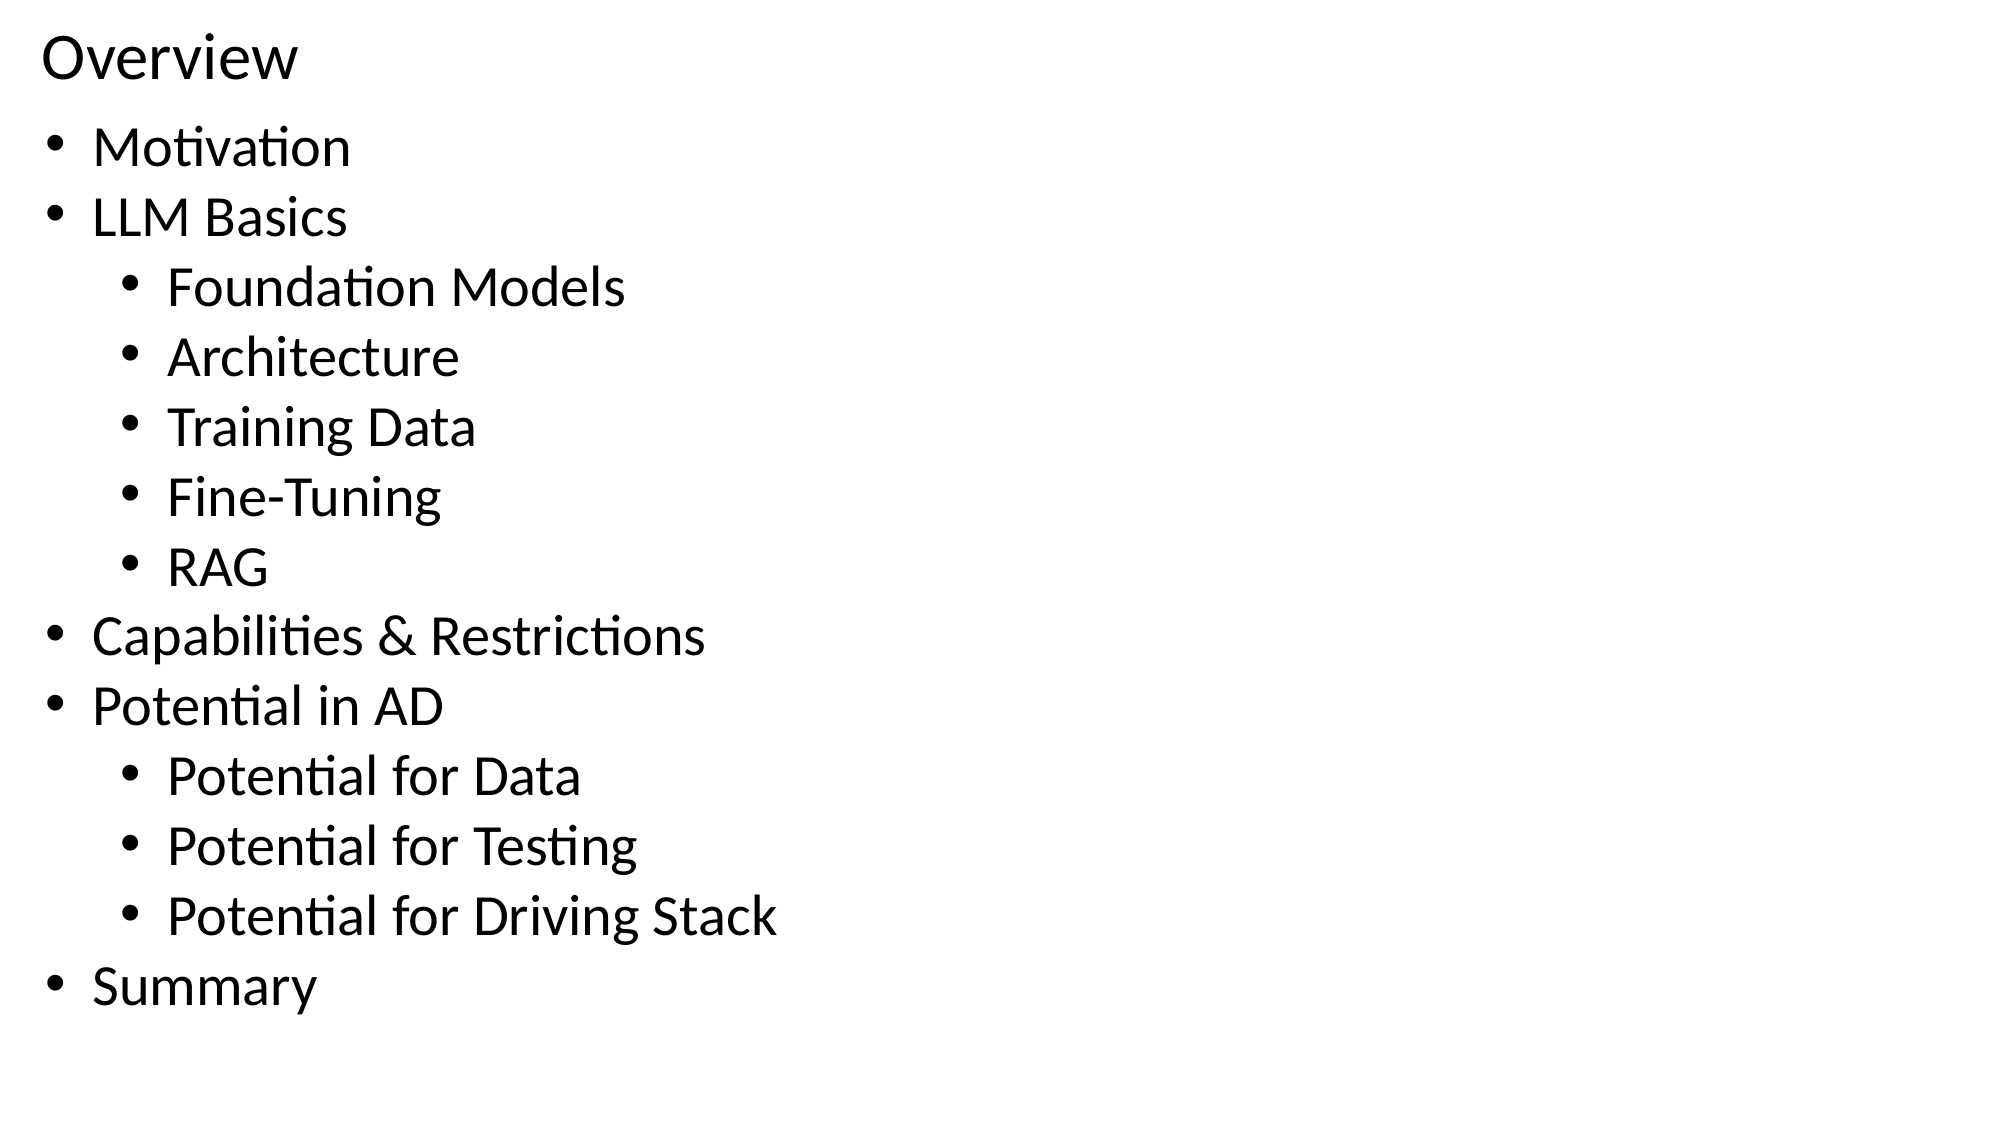

# Overview
Motivation
LLM Basics
Foundation Models
Architecture
Training Data
Fine-Tuning
RAG
Capabilities & Restrictions
Potential in AD
Potential for Data
Potential for Testing
Potential for Driving Stack
Summary